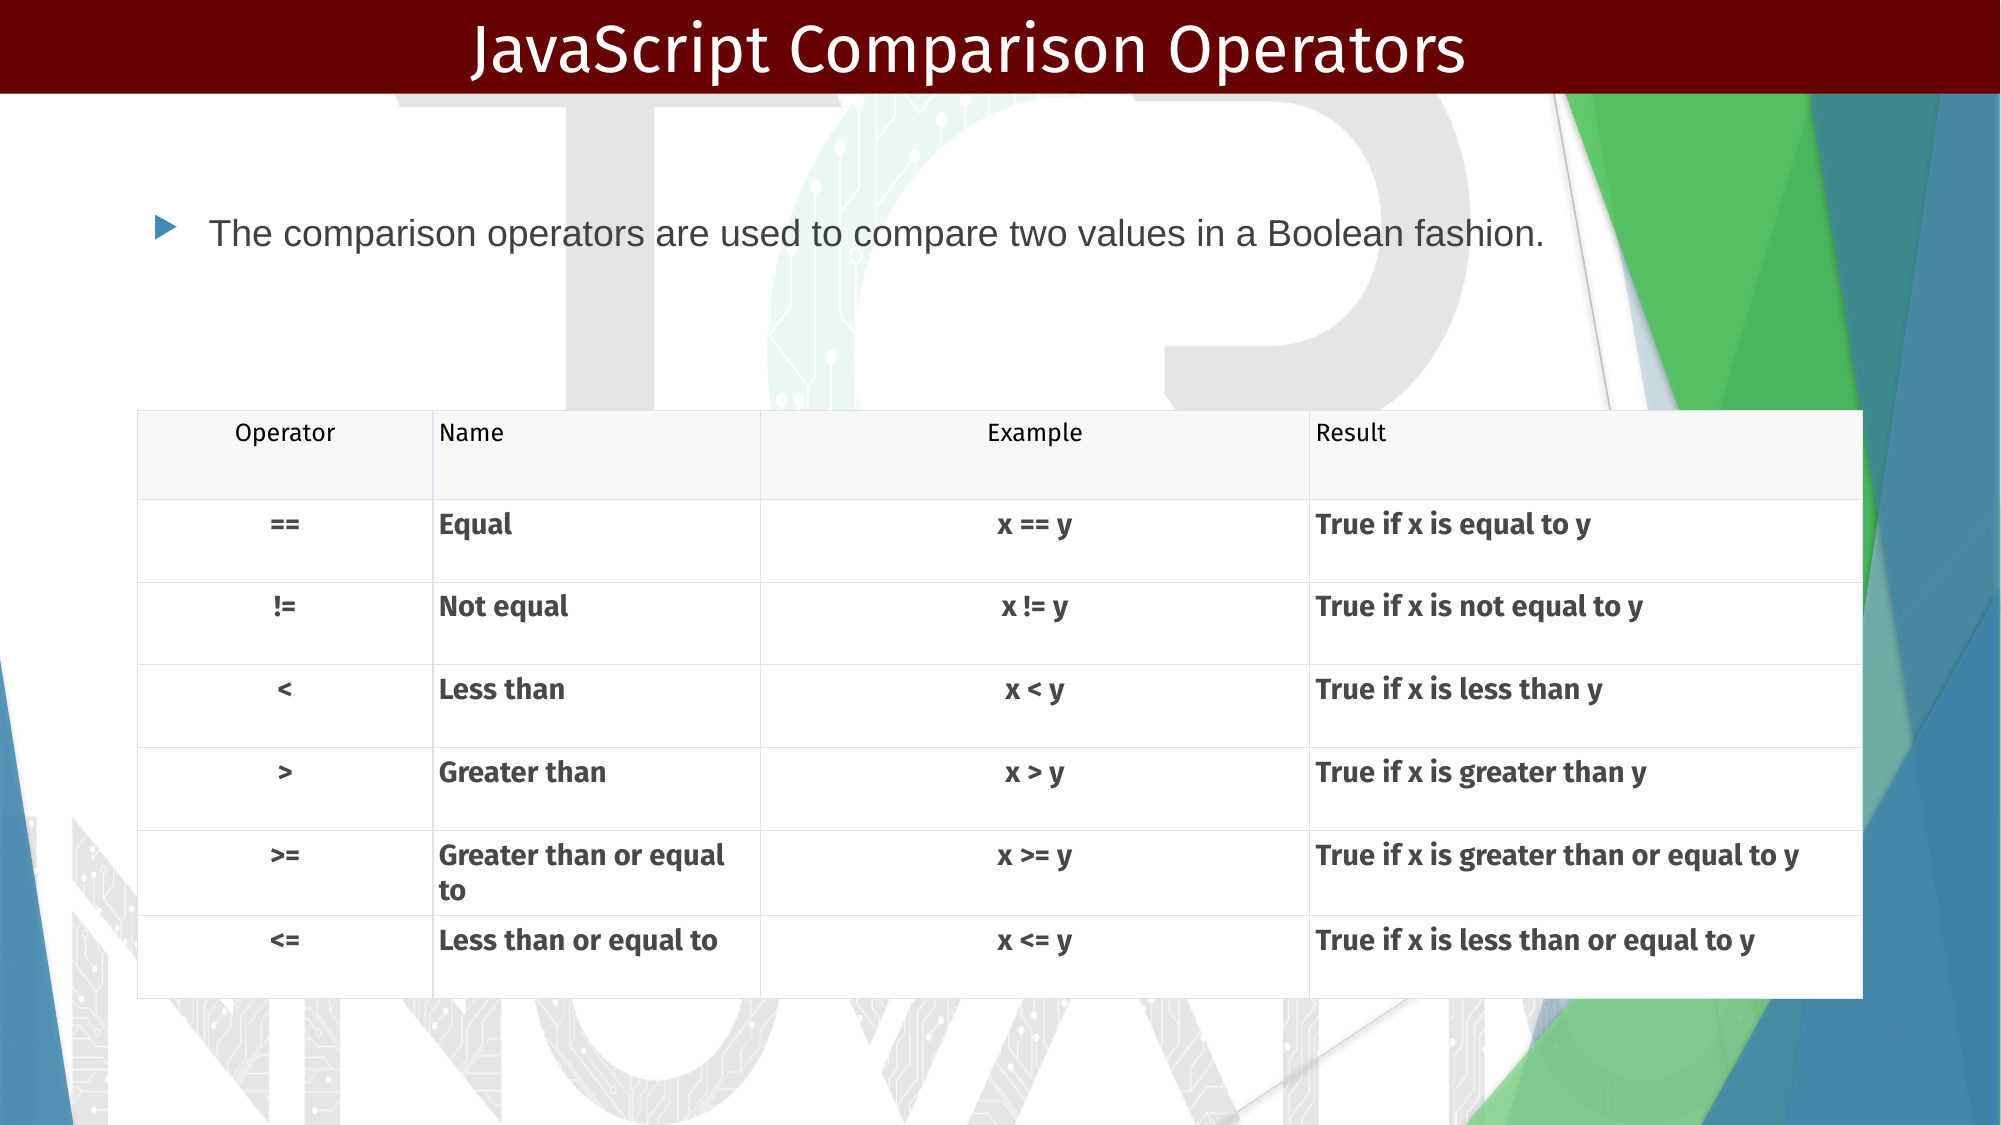

JavaScript Comparison Operators
#
The comparison operators are used to compare two values in a Boolean fashion.

| Operator | Name | Example | Result |
| --- | --- | --- | --- |
| == | Equal | x == y | True if x is equal to y |
| != | Not equal | x != y | True if x is not equal to y |
| < | Less than | x < y | True if x is less than y |
| > | Greater than | x > y | True if x is greater than y |
| >= | Greater than or equal to | x >= y | True if x is greater than or equal to y |
| <= | Less than or equal to | x <= y | True if x is less than or equal to y |